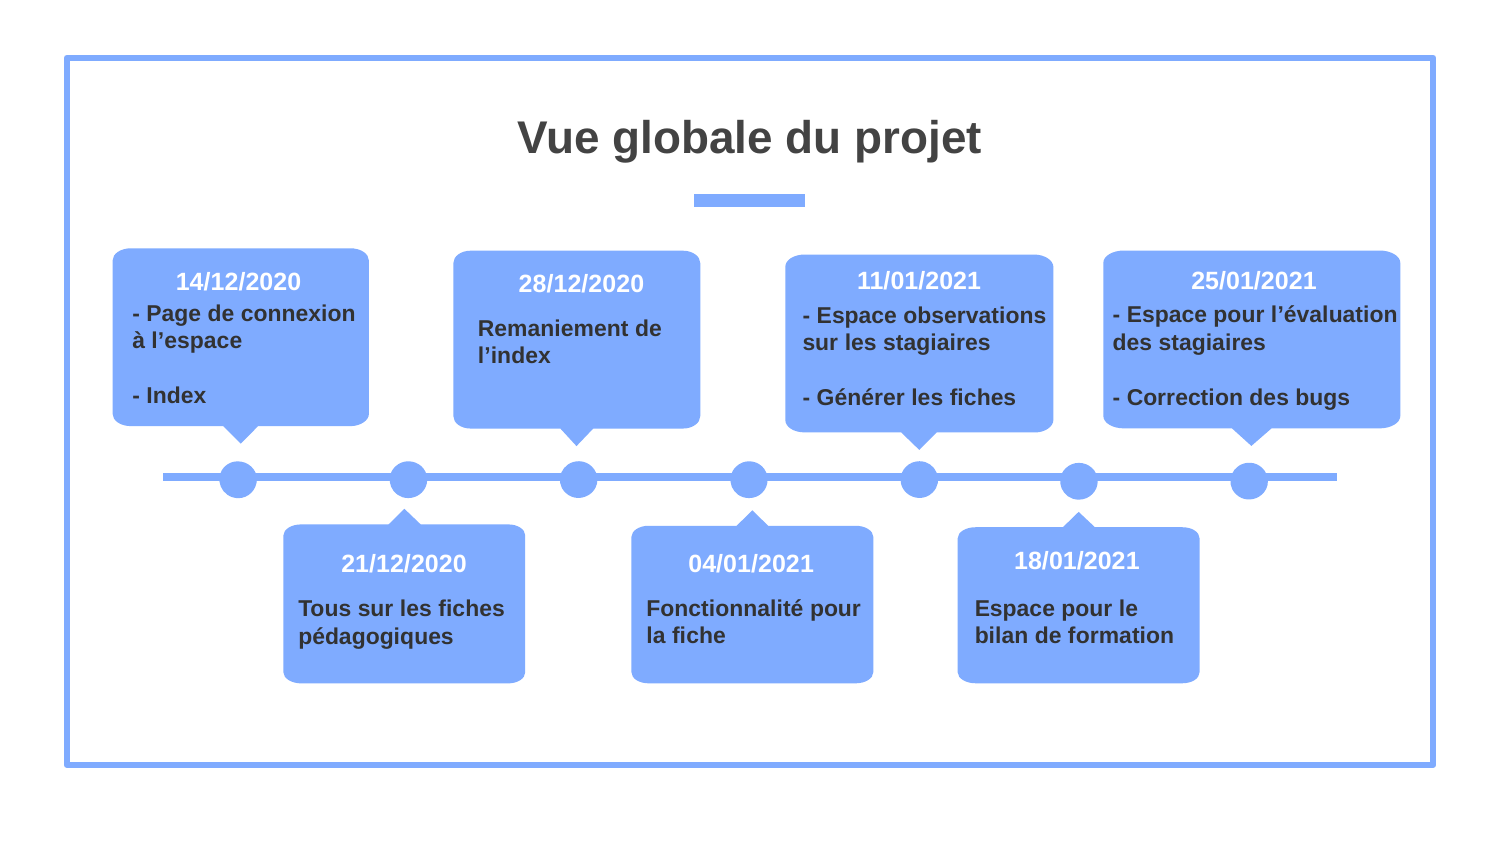

# Vue globale du projet

11/01/2021
25/01/2021

14/12/2020
28/12/2020
- Page de connexion à l’espace

- Index
- Espace pour l’évaluation des stagiaires

- Correction des bugs
- Espace observations sur les stagiaires

- Générer les fiches
Remaniement de l’index
18/01/2021
04/01/2021
21/12/2020
Fonctionnalité pour la fiche
Espace pour le bilan de formation
Tous sur les fiches pédagogiques